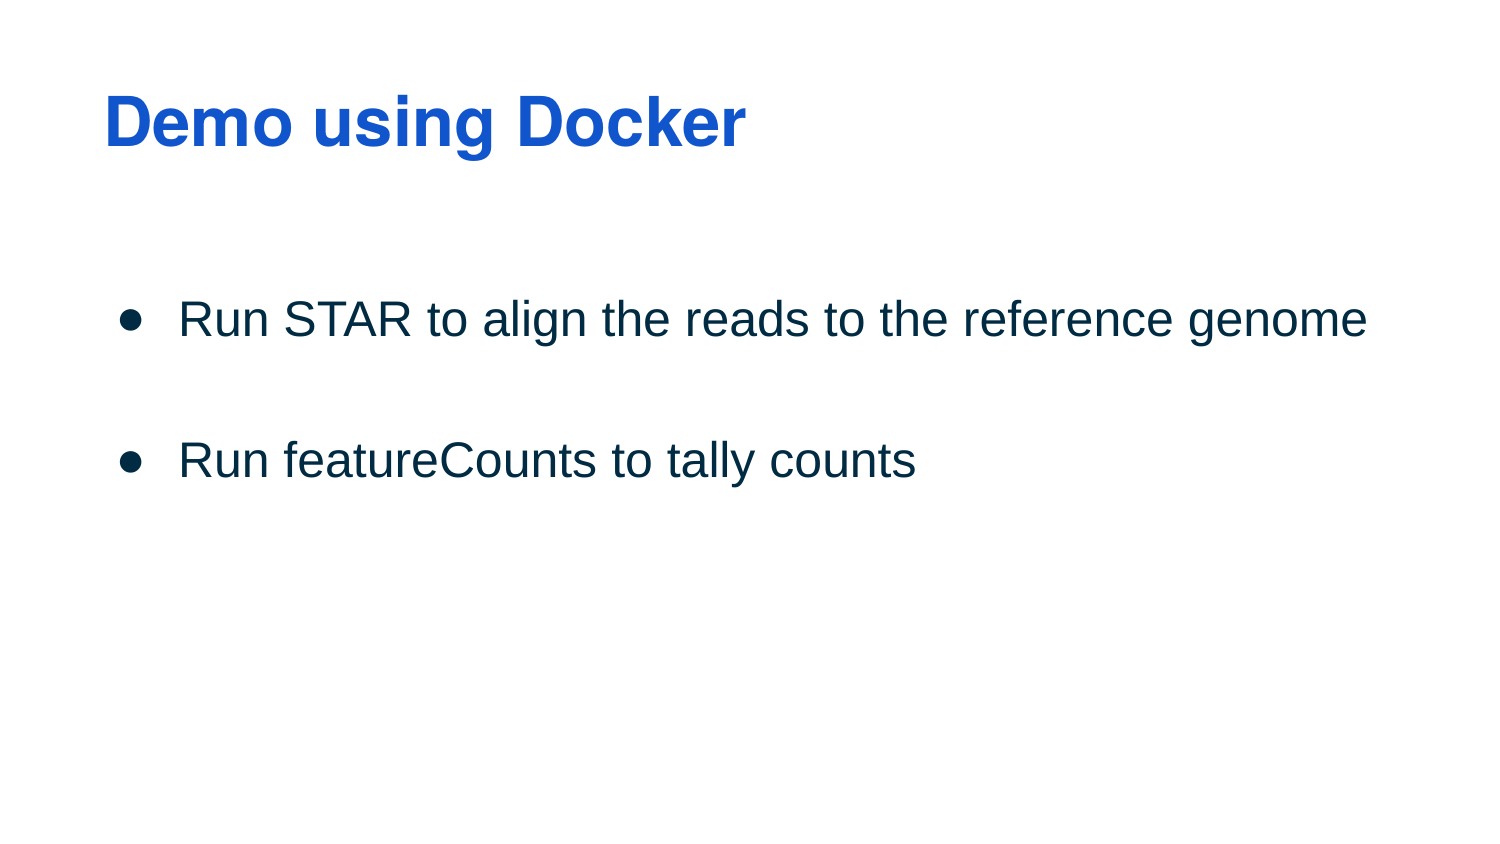

# Demo using Docker

Run STAR to align the reads to the reference genome

Run featureCounts to tally counts